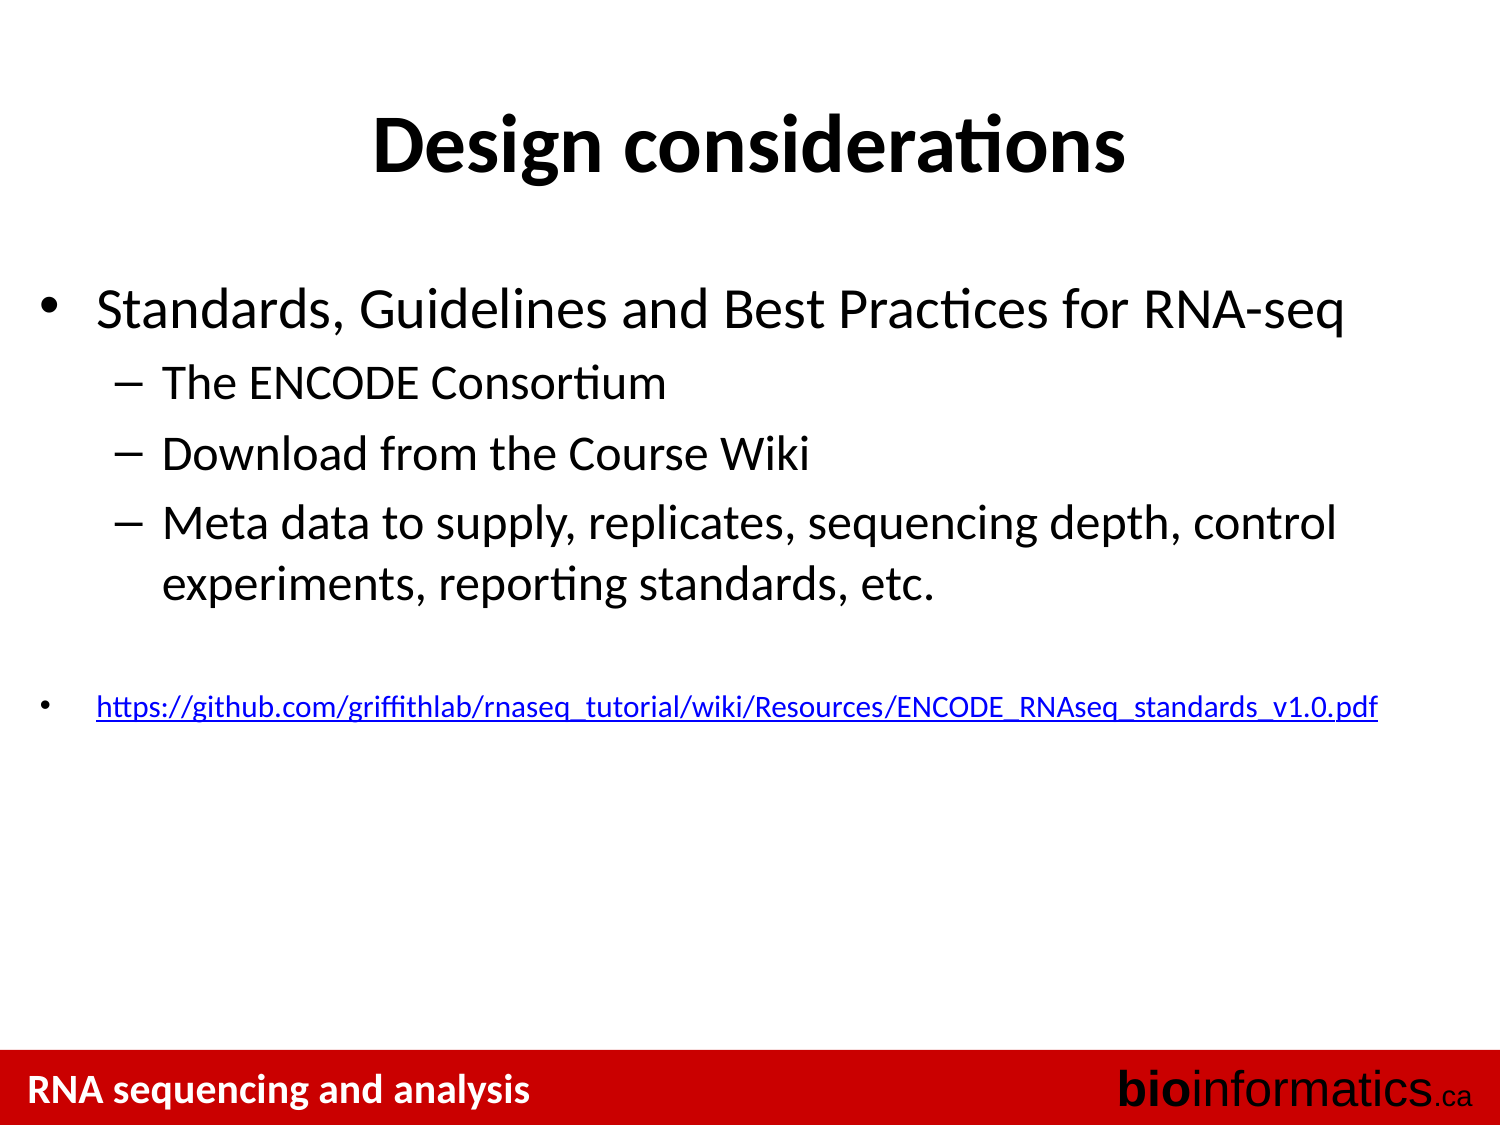

# Design considerations
Standards, Guidelines and Best Practices for RNA-seq
The ENCODE Consortium
Download from the Course Wiki
Meta data to supply, replicates, sequencing depth, control experiments, reporting standards, etc.

https://github.com/griffithlab/rnaseq_tutorial/wiki/Resources/ENCODE_RNAseq_standards_v1.0.pdf